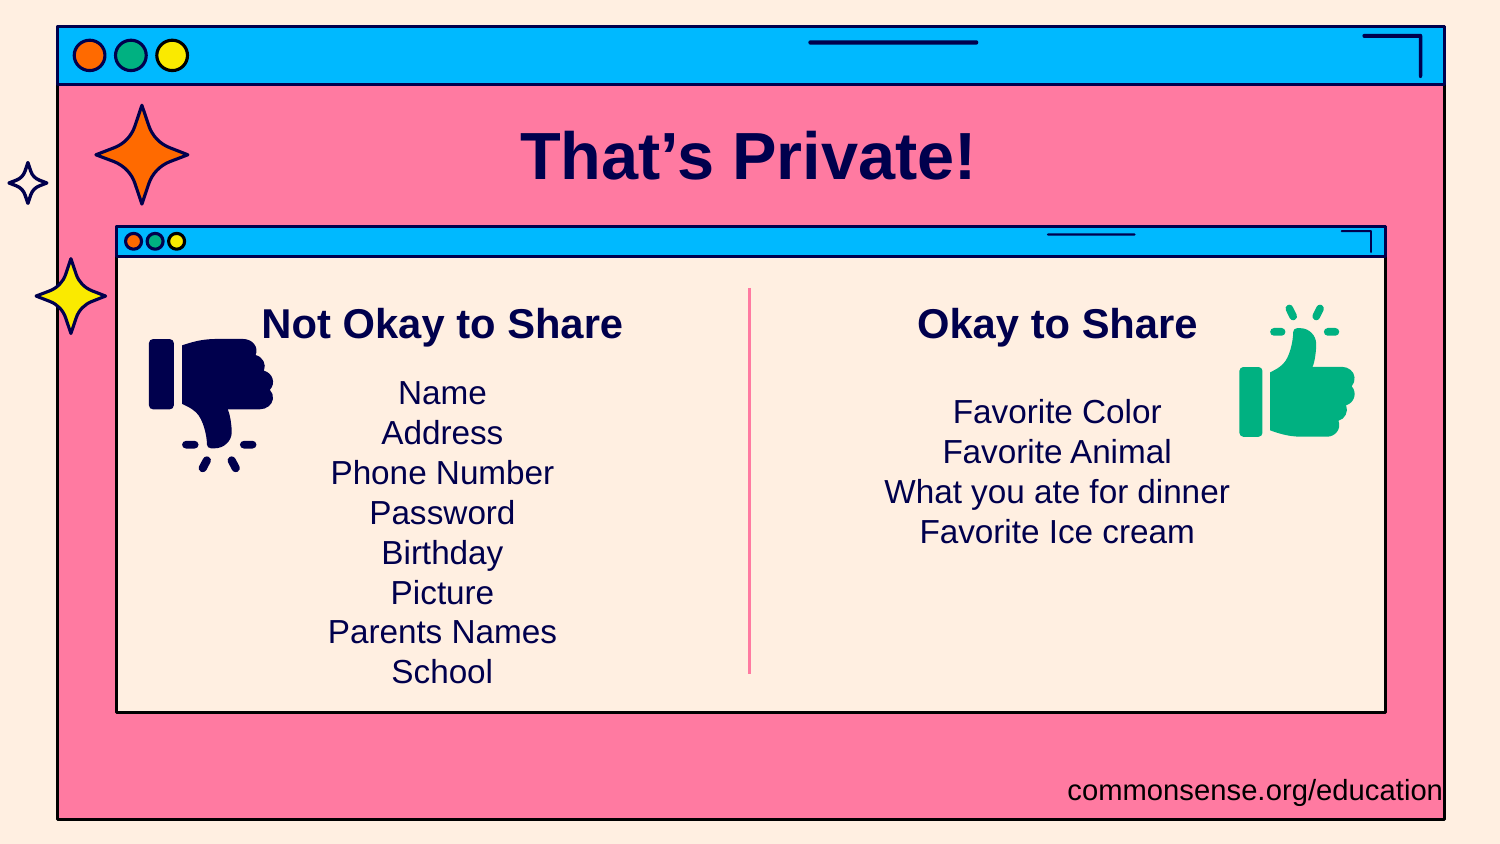

# That’s Private!
Not Okay to Share
Okay to Share

Name
Address
Phone Number
Password
Birthday
Picture
Parents Names
School
Favorite Color
Favorite Animal
What you ate for dinner
Favorite Ice cream

commonsense.org/education